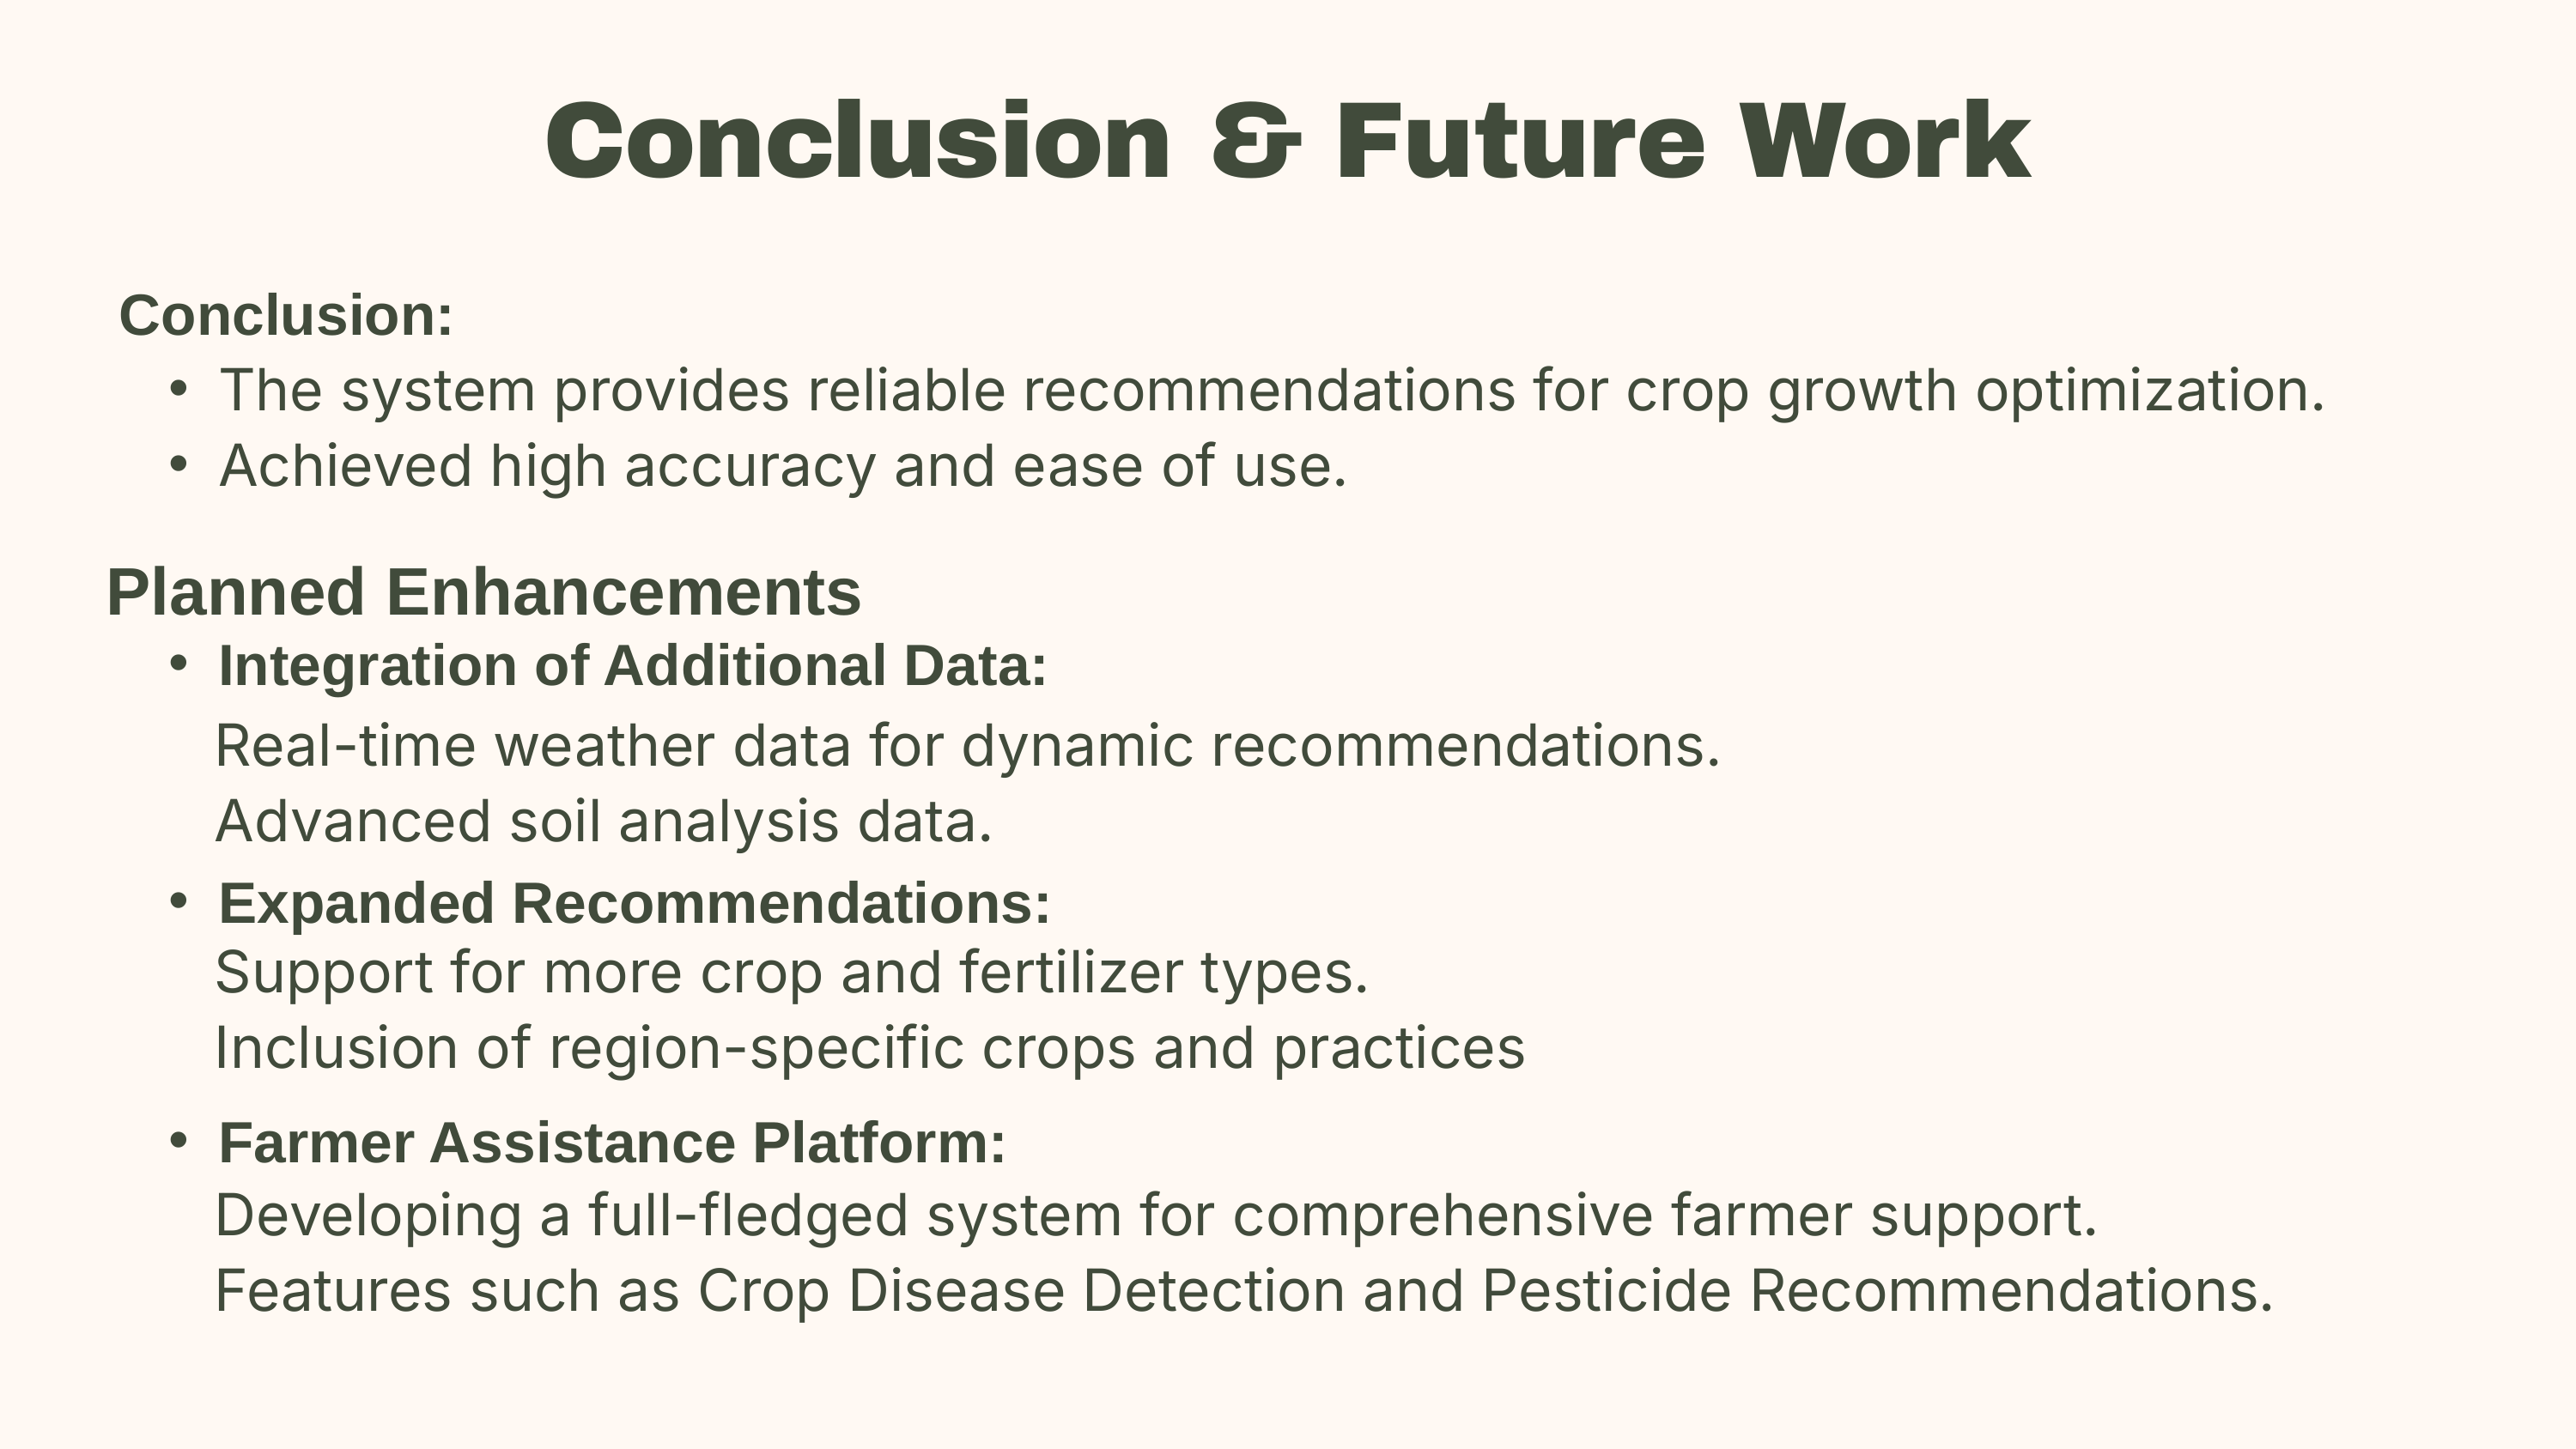

Conclusion & Future Work
Conclusion:
The system provides reliable recommendations for crop growth optimization.
Achieved high accuracy and ease of use.
Planned Enhancements
Integration of Additional Data:
Real-time weather data for dynamic recommendations.
Advanced soil analysis data.
Expanded Recommendations:
Support for more crop and fertilizer types.
Inclusion of region-specific crops and practices
Farmer Assistance Platform:
Developing a full-fledged system for comprehensive farmer support.
Features such as Crop Disease Detection and Pesticide Recommendations.